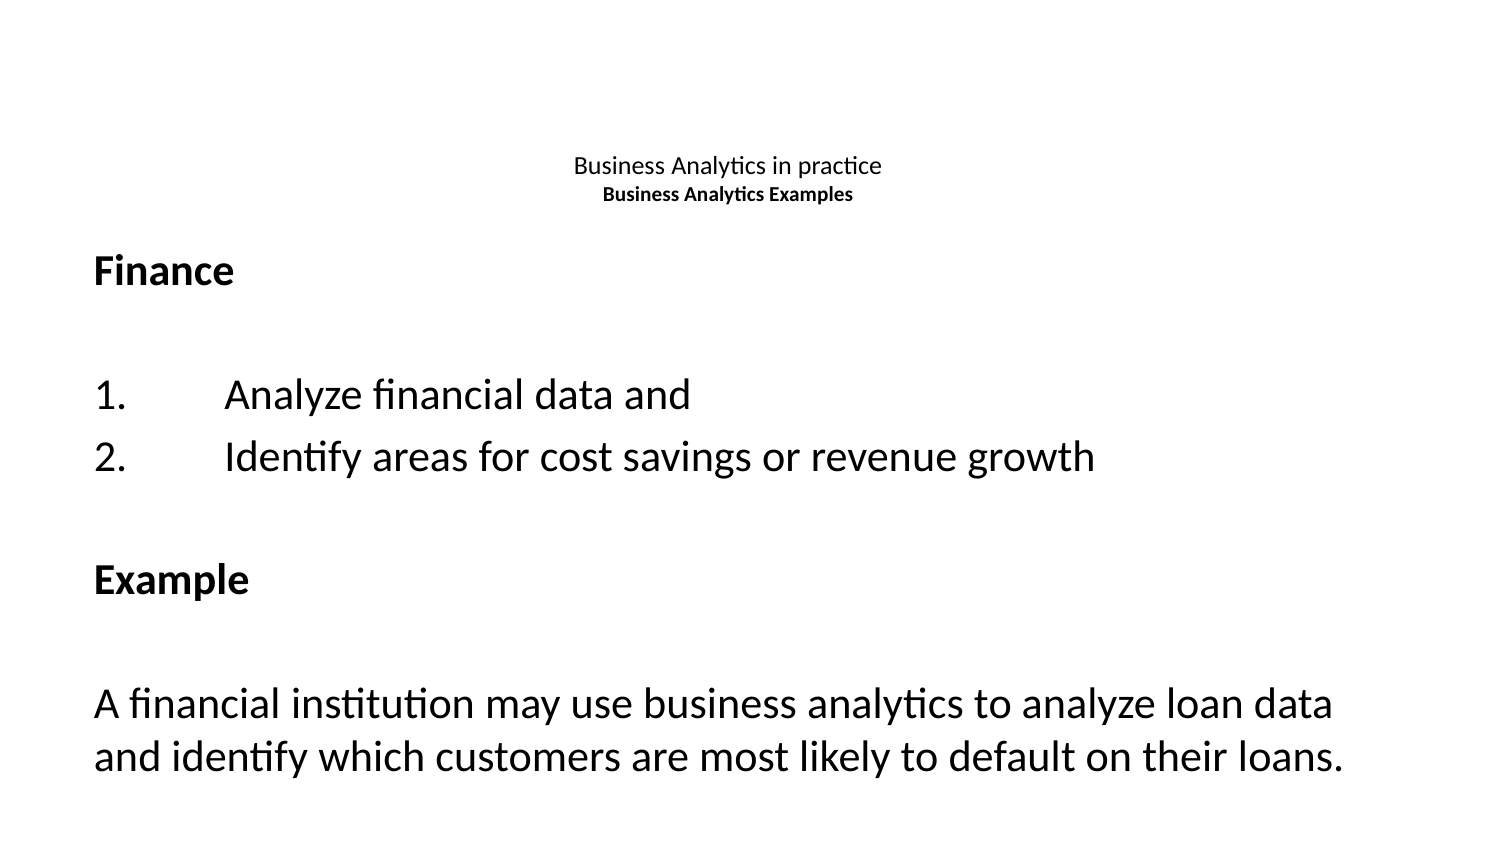

# Business Analytics in practice Business Analytics Examples
Finance

Analyze financial data and
Identify areas for cost savings or revenue growth

Example

A financial institution may use business analytics to analyze loan data and identify which customers are most likely to default on their loans.